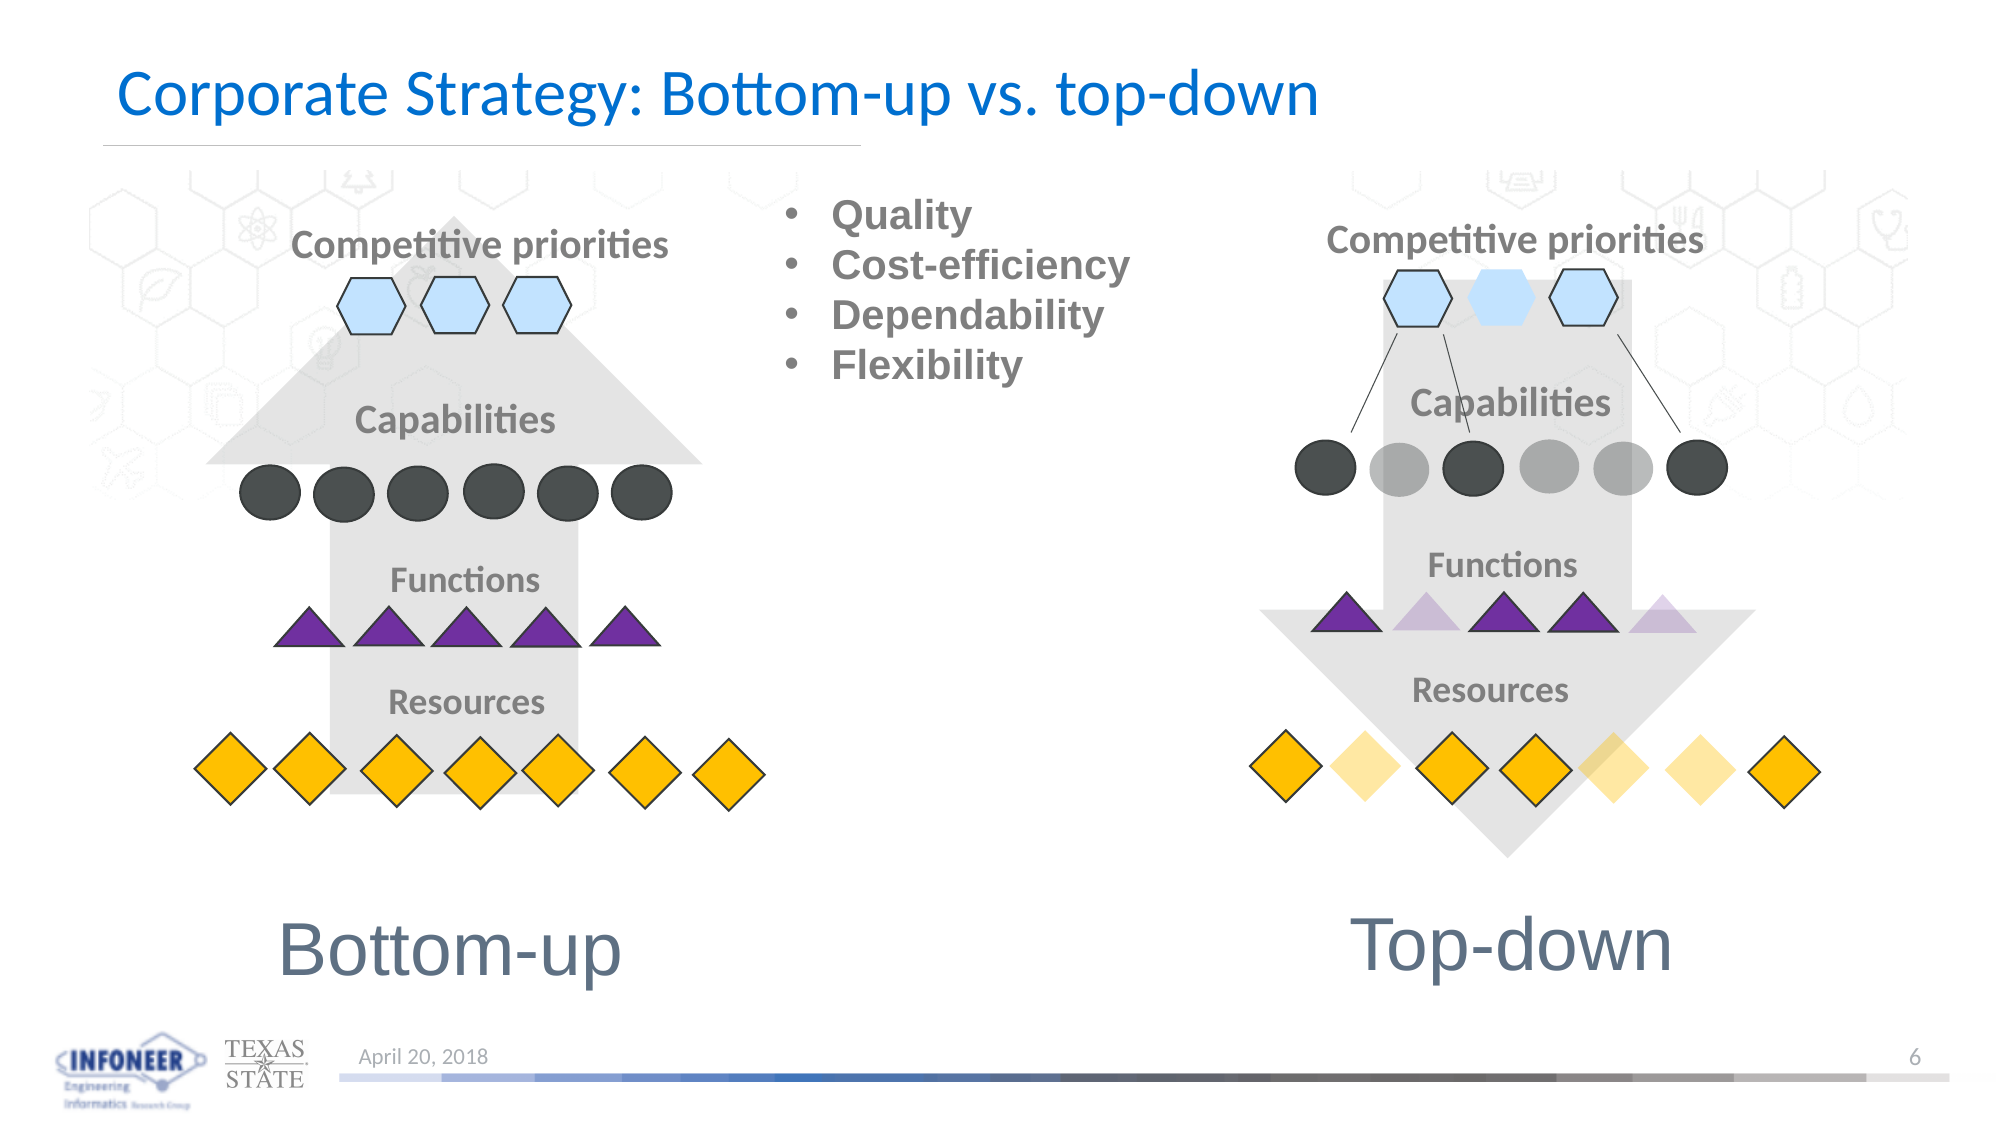

# Corporate Strategy: Bottom-up vs. top-down

Quality
Cost-efficiency
Dependability
Flexibility
Competitive priorities

Capabilities

Functions

Resources

Top-down
Competitive priorities

Capabilities

Functions

Resources

Bottom-up